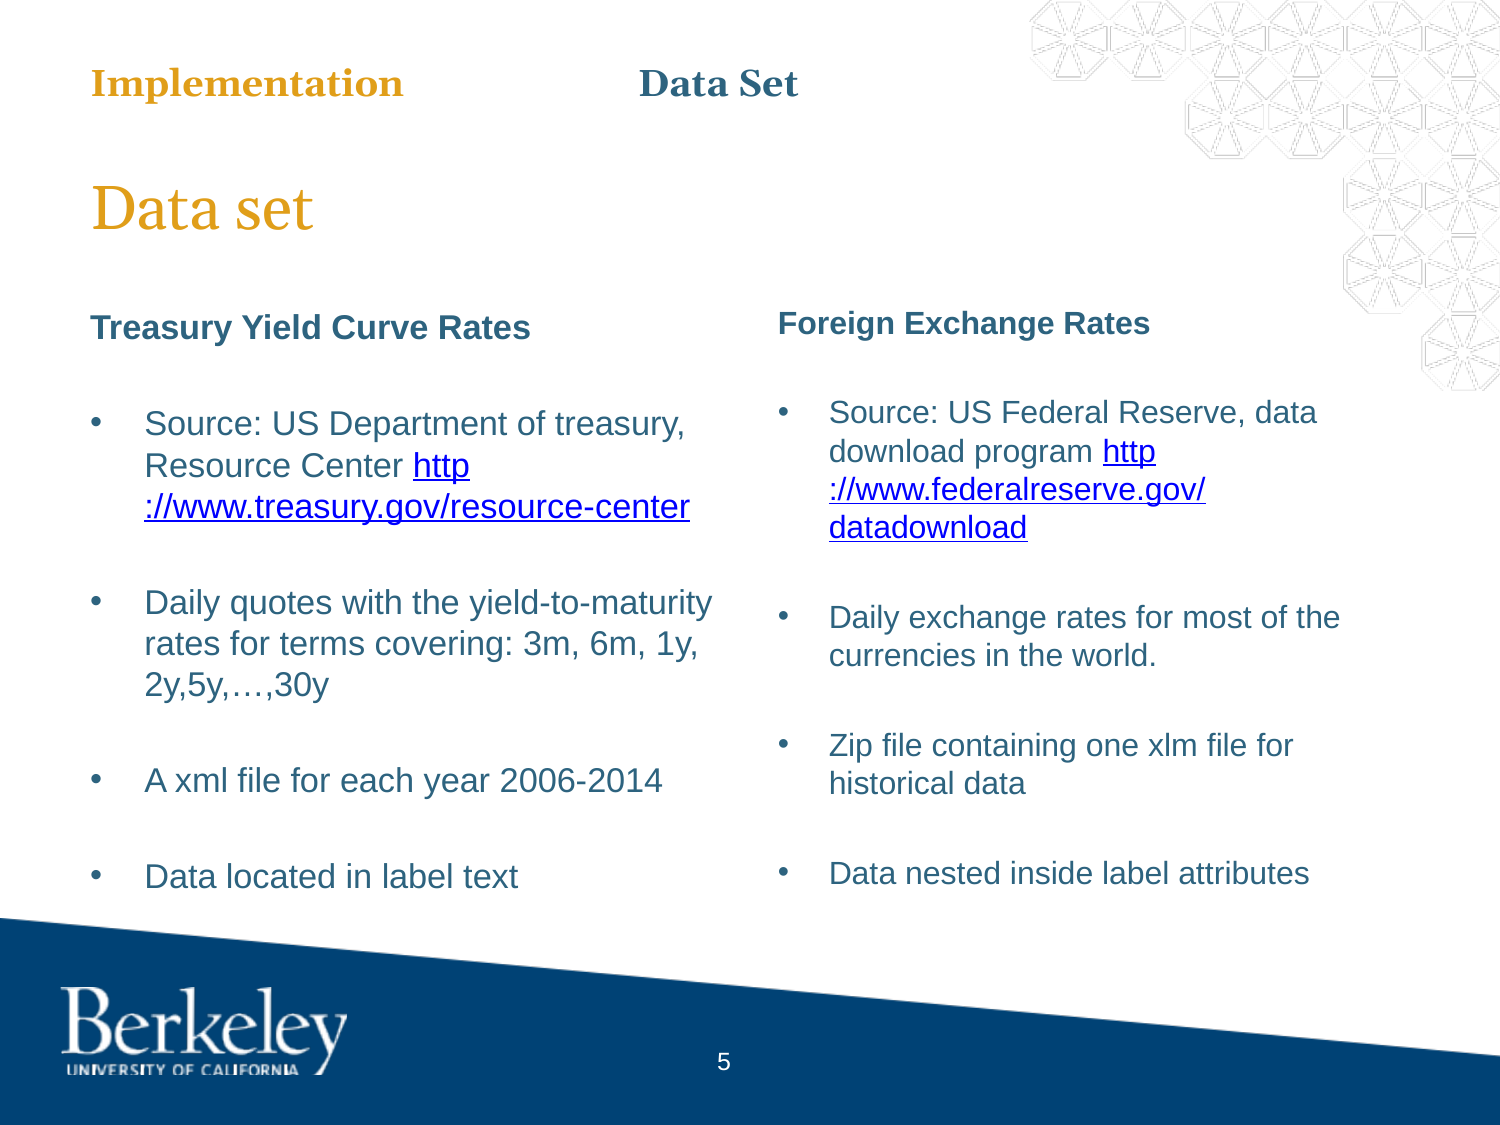

Data Set
Implementation
# Data set

Treasury Yield Curve Rates

Source: US Department of treasury, Resource Center http://www.treasury.gov/resource-center

Daily quotes with the yield-to-maturity rates for terms covering: 3m, 6m, 1y, 2y,5y,…,30y

A xml file for each year 2006-2014

Data located in label text

Foreign Exchange Rates

Source: US Federal Reserve, data download program http://www.federalreserve.gov/datadownload

Daily exchange rates for most of the currencies in the world.

Zip file containing one xlm file for historical data

Data nested inside label attributes